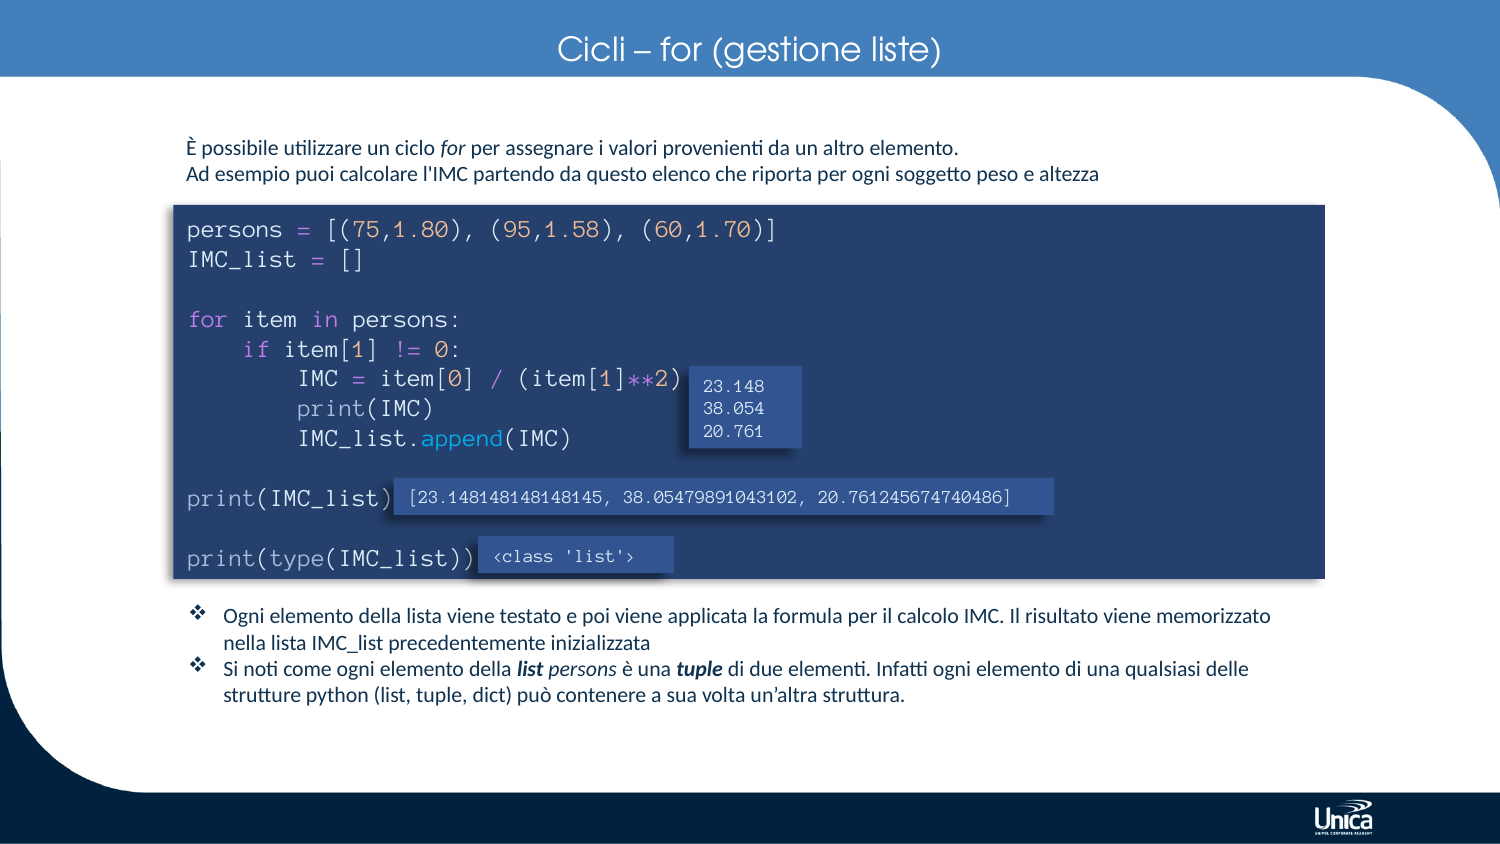

# Cicli – for (gestione liste)
È possibile utilizzare un ciclo for per assegnare i valori provenienti da un altro elemento.
Ad esempio puoi calcolare l'IMC partendo da questo elenco che riporta per ogni soggetto peso e altezza
persons = [(75,1.80), (95,1.58), (60,1.70)]
IMC_list = []

for item in persons:
    if item[1] != 0:
        IMC = item[0] / (item[1]**2)
        print(IMC)
        IMC_list.append(IMC)

print(IMC_list)

print(type(IMC_list))
23.148
38.054
20.761
[23.148148148148145, 38.05479891043102, 20.761245674740486]
<class 'list'>
Ogni elemento della lista viene testato e poi viene applicata la formula per il calcolo IMC. Il risultato viene memorizzato nella lista IMC_list precedentemente inizializzata
Si noti come ogni elemento della list persons è una tuple di due elementi. Infatti ogni elemento di una qualsiasi delle strutture python (list, tuple, dict) può contenere a sua volta un’altra struttura.